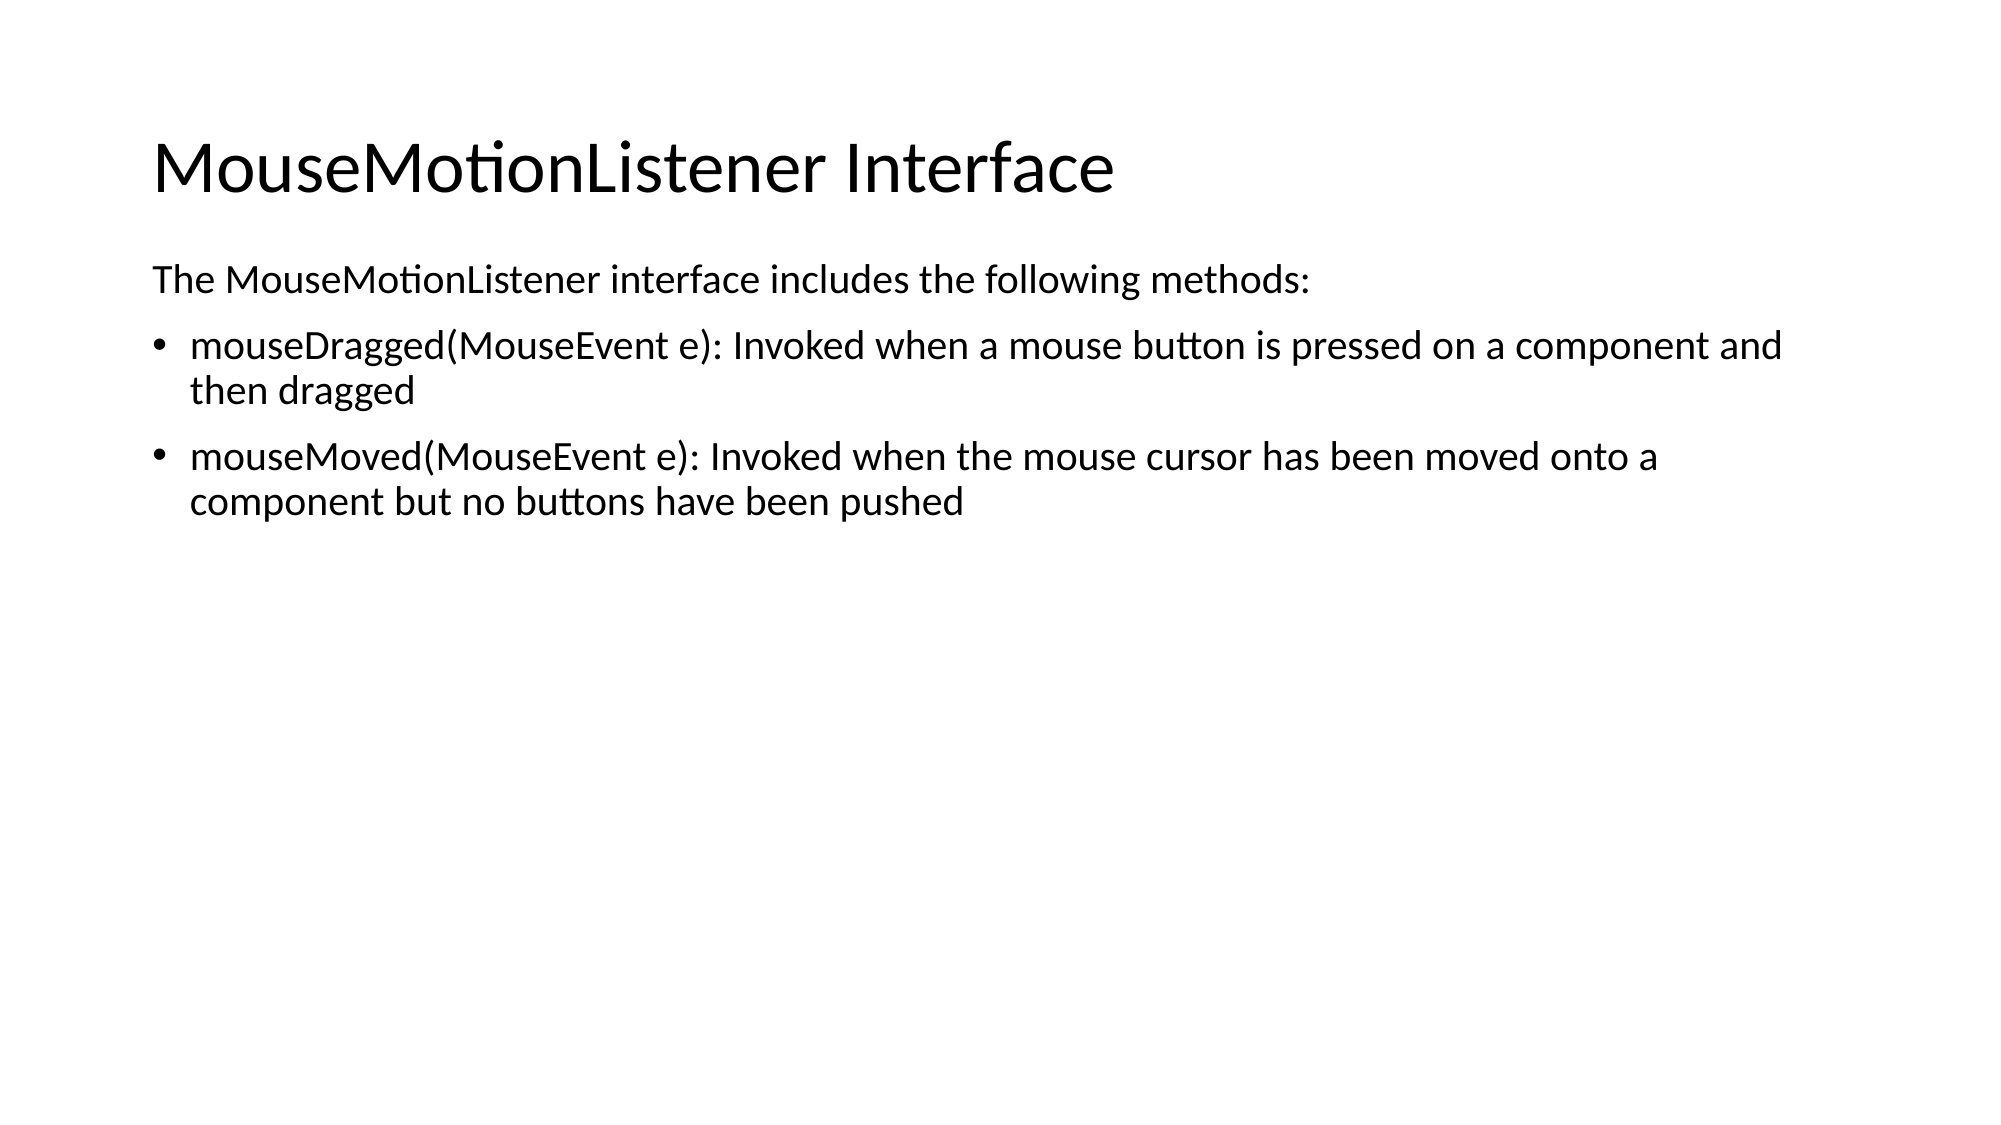

# MouseMotionListener Interface
The MouseMotionListener interface includes the following methods:
mouseDragged(MouseEvent e): Invoked when a mouse button is pressed on a component and then dragged
mouseMoved(MouseEvent e): Invoked when the mouse cursor has been moved onto a component but no buttons have been pushed